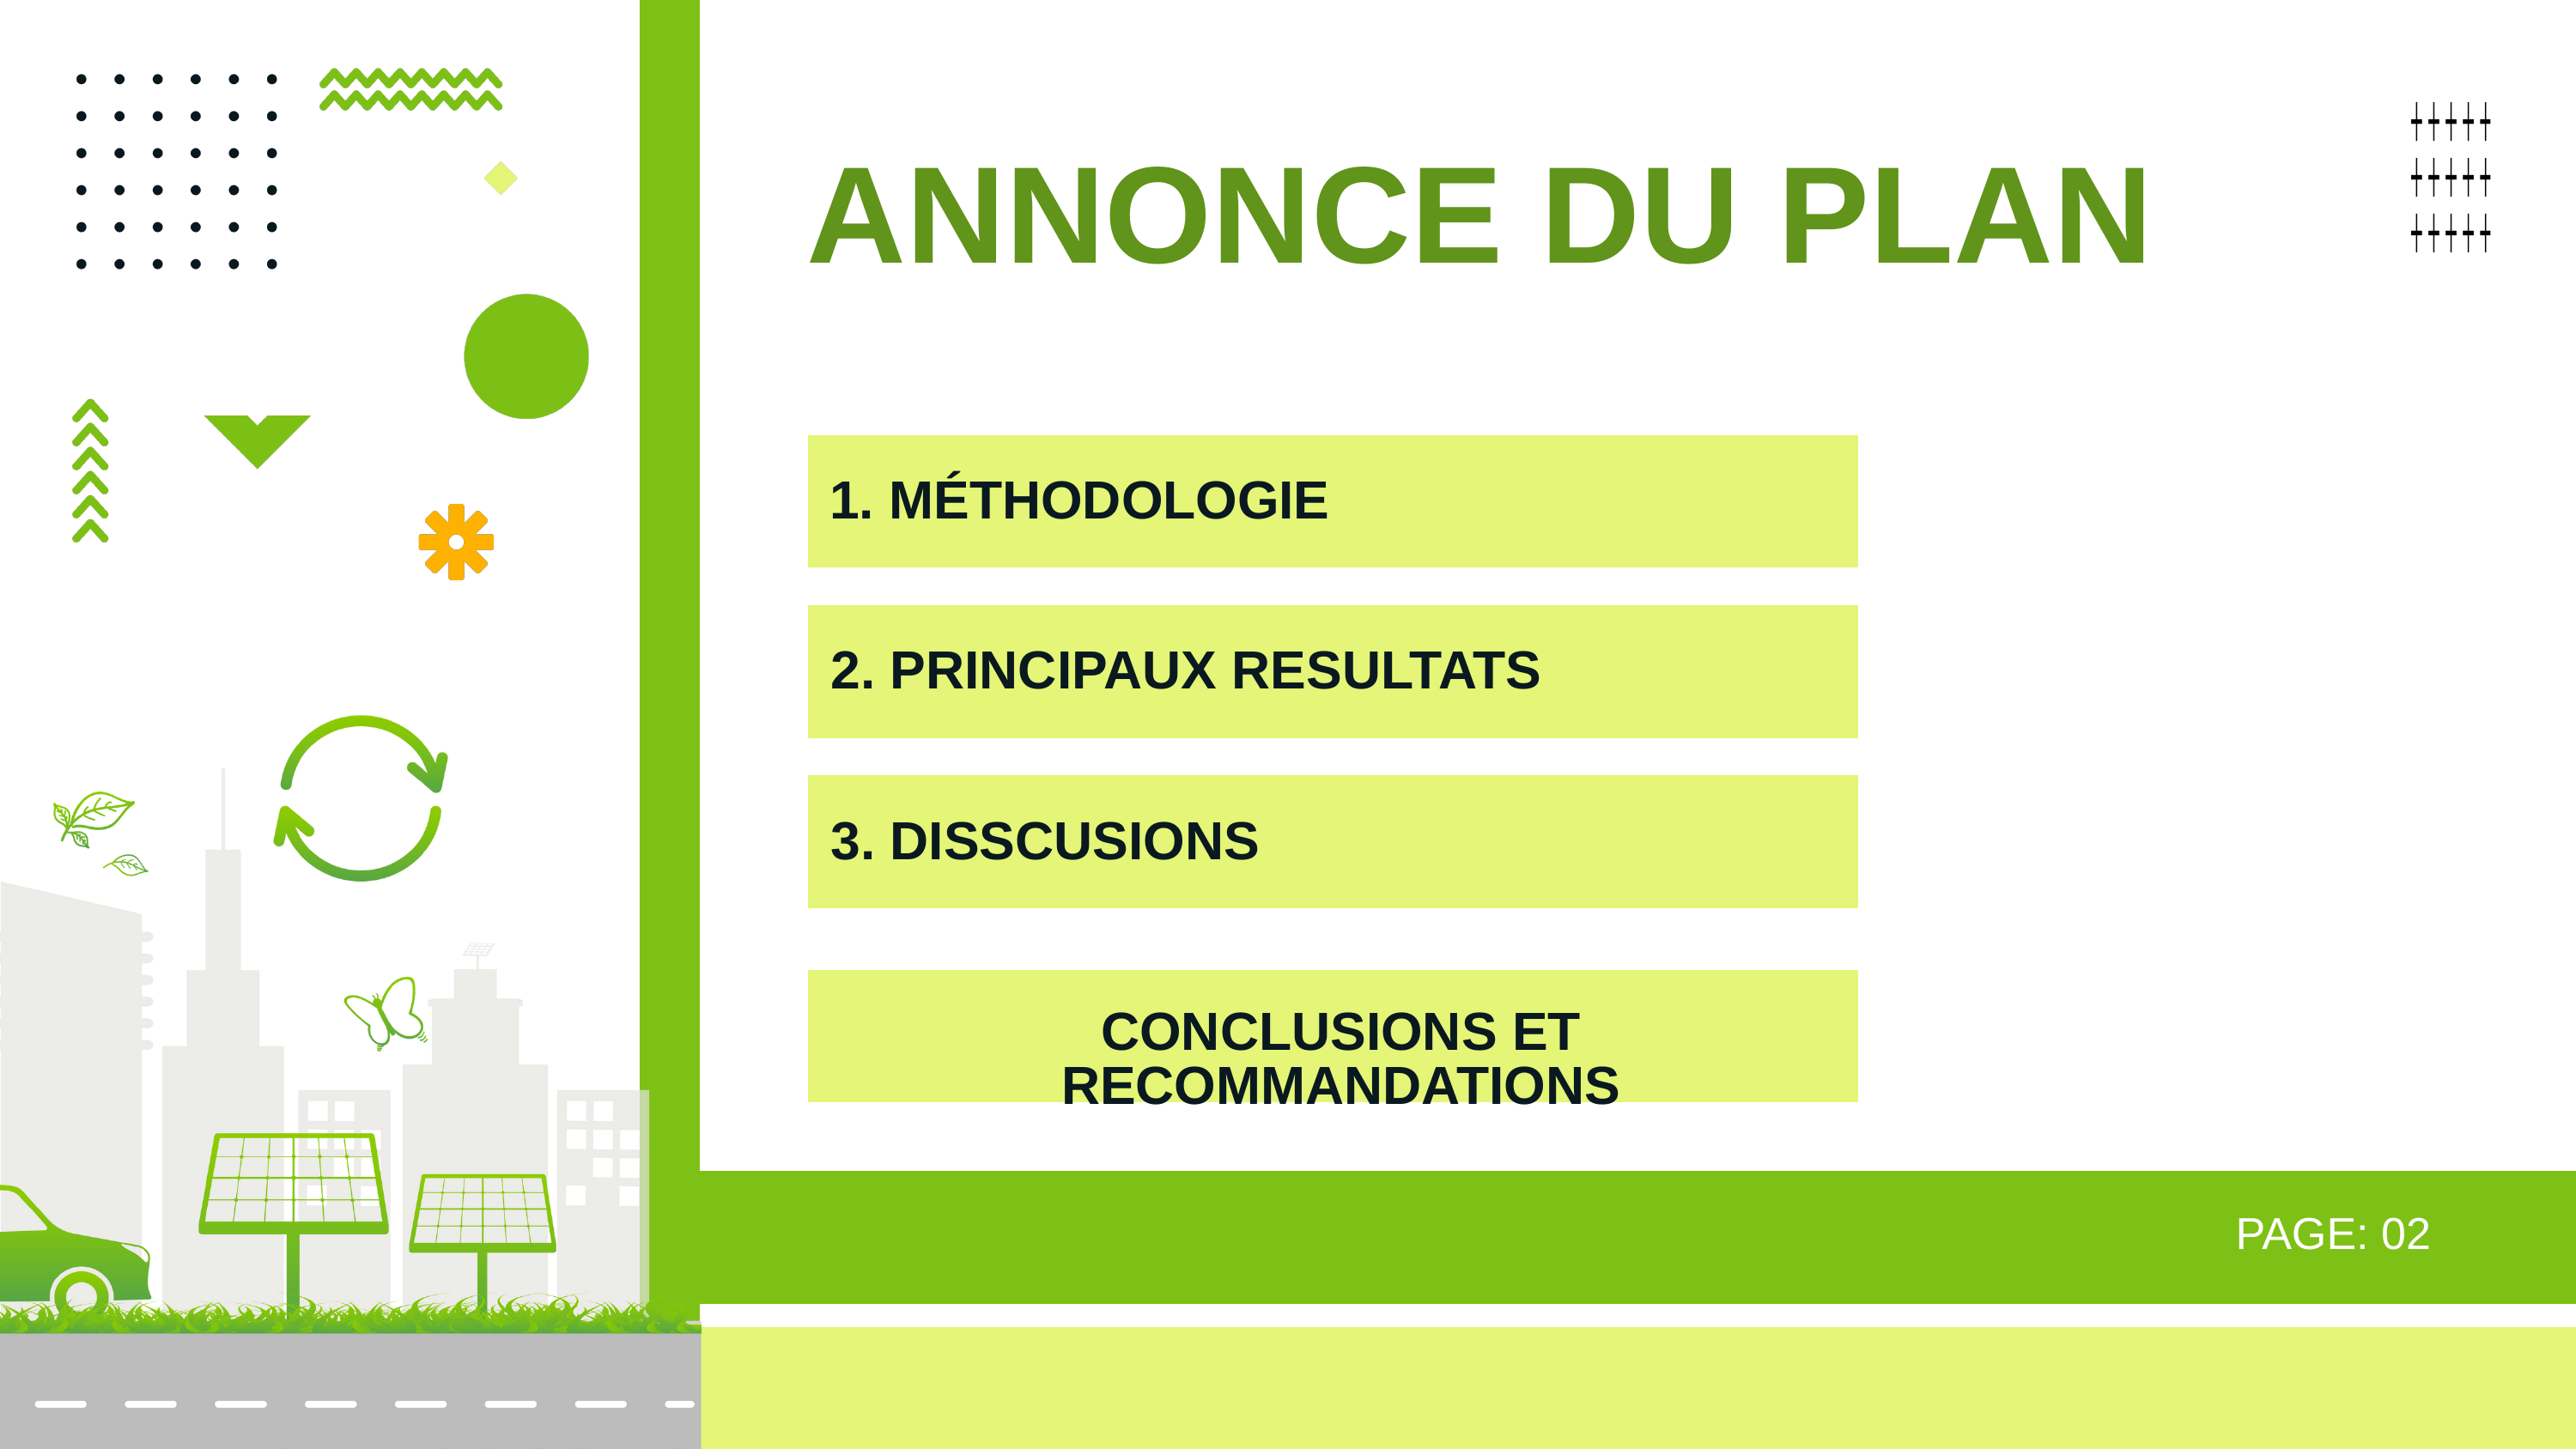

ANNONCE DU PLAN

1. MÉTHODOLOGIE

2. PRINCIPAUX RESULTATS

3. DISSCUSIONS

CONCLUSIONS ET RECOMMANDATIONS

PAGE: 02